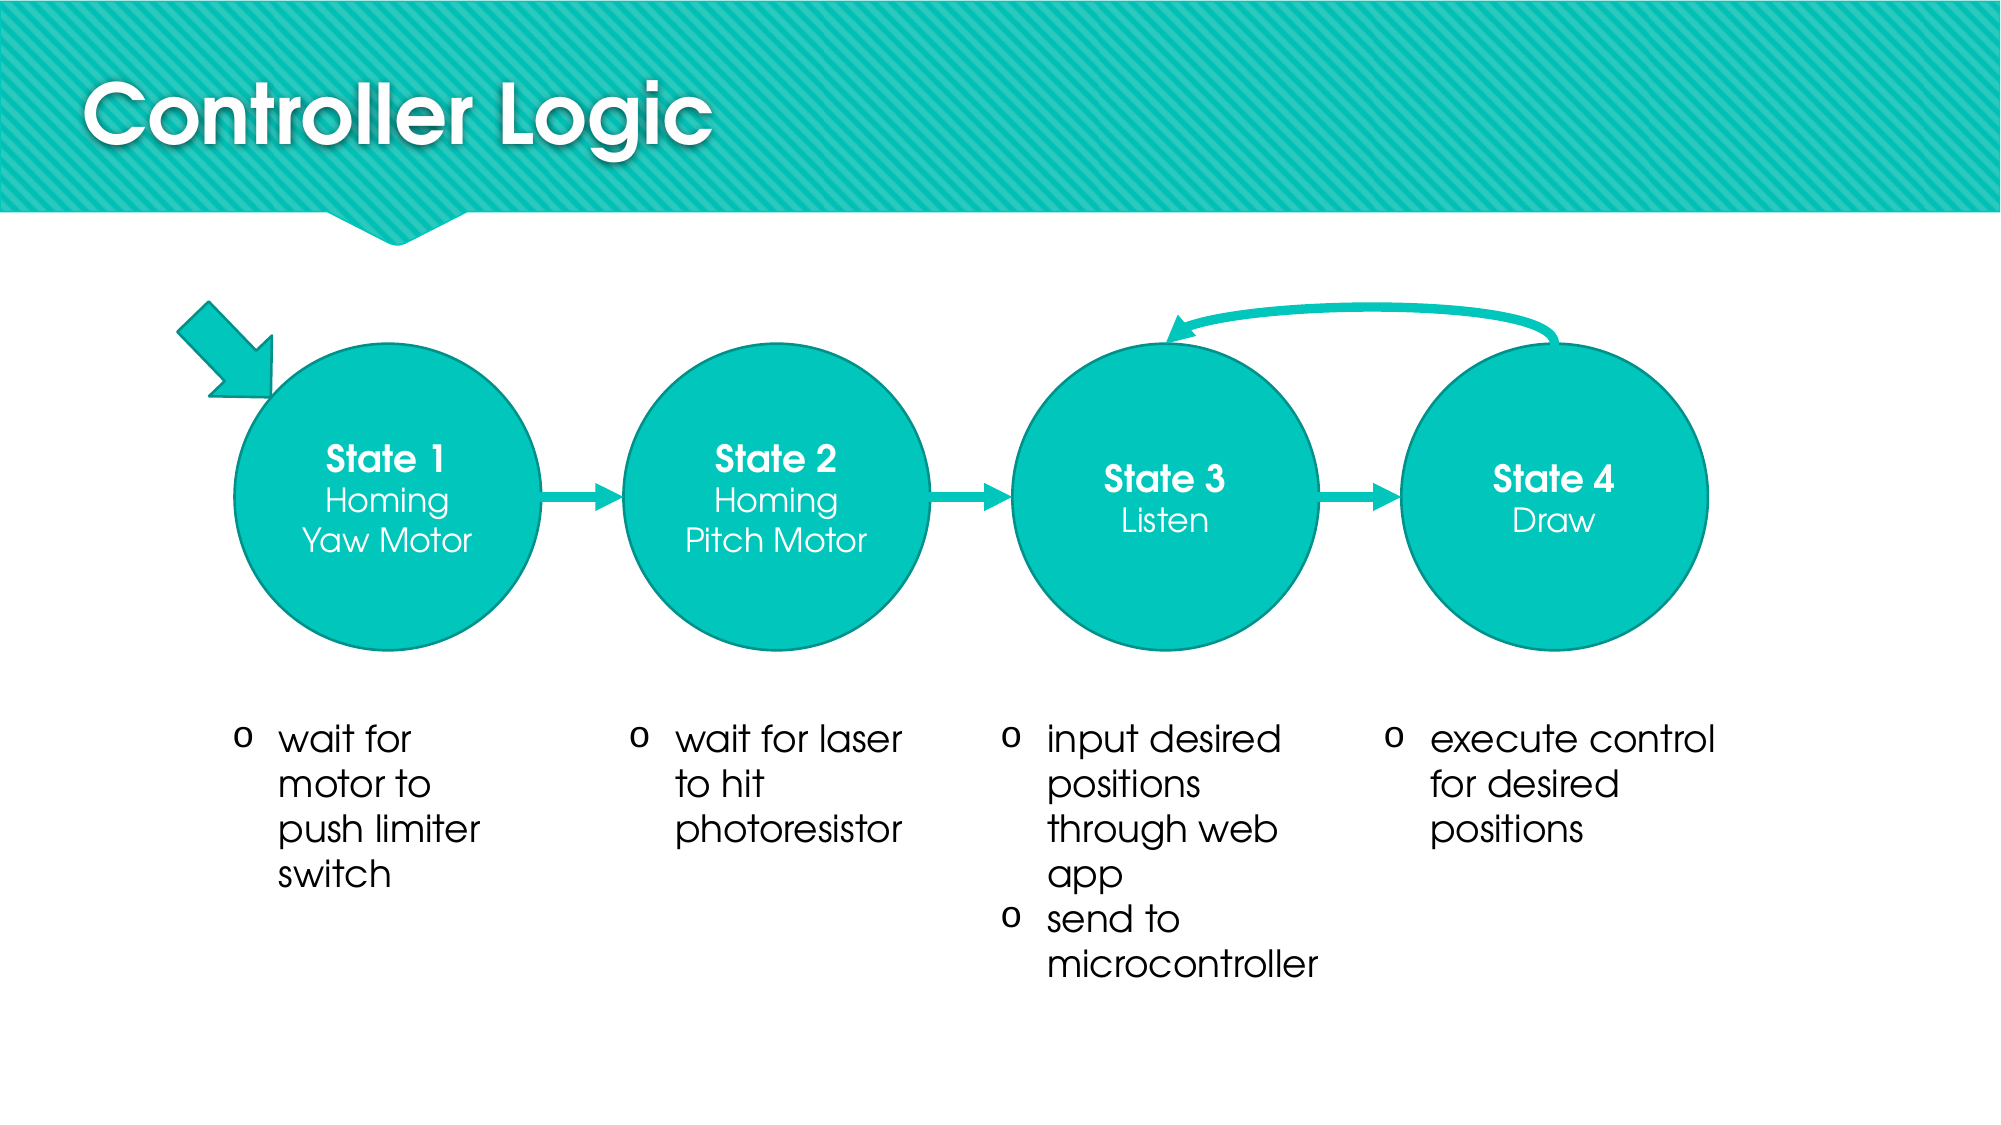

# Controller Logic

State 1
Homing Yaw Motor
State 2
Homing Pitch Motor
State 3
Listen
State 4
Draw
wait for motor to push limiter switch
wait for laser to hit photoresistor
input desired positions through web app
send to microcontroller
execute control for desired positions